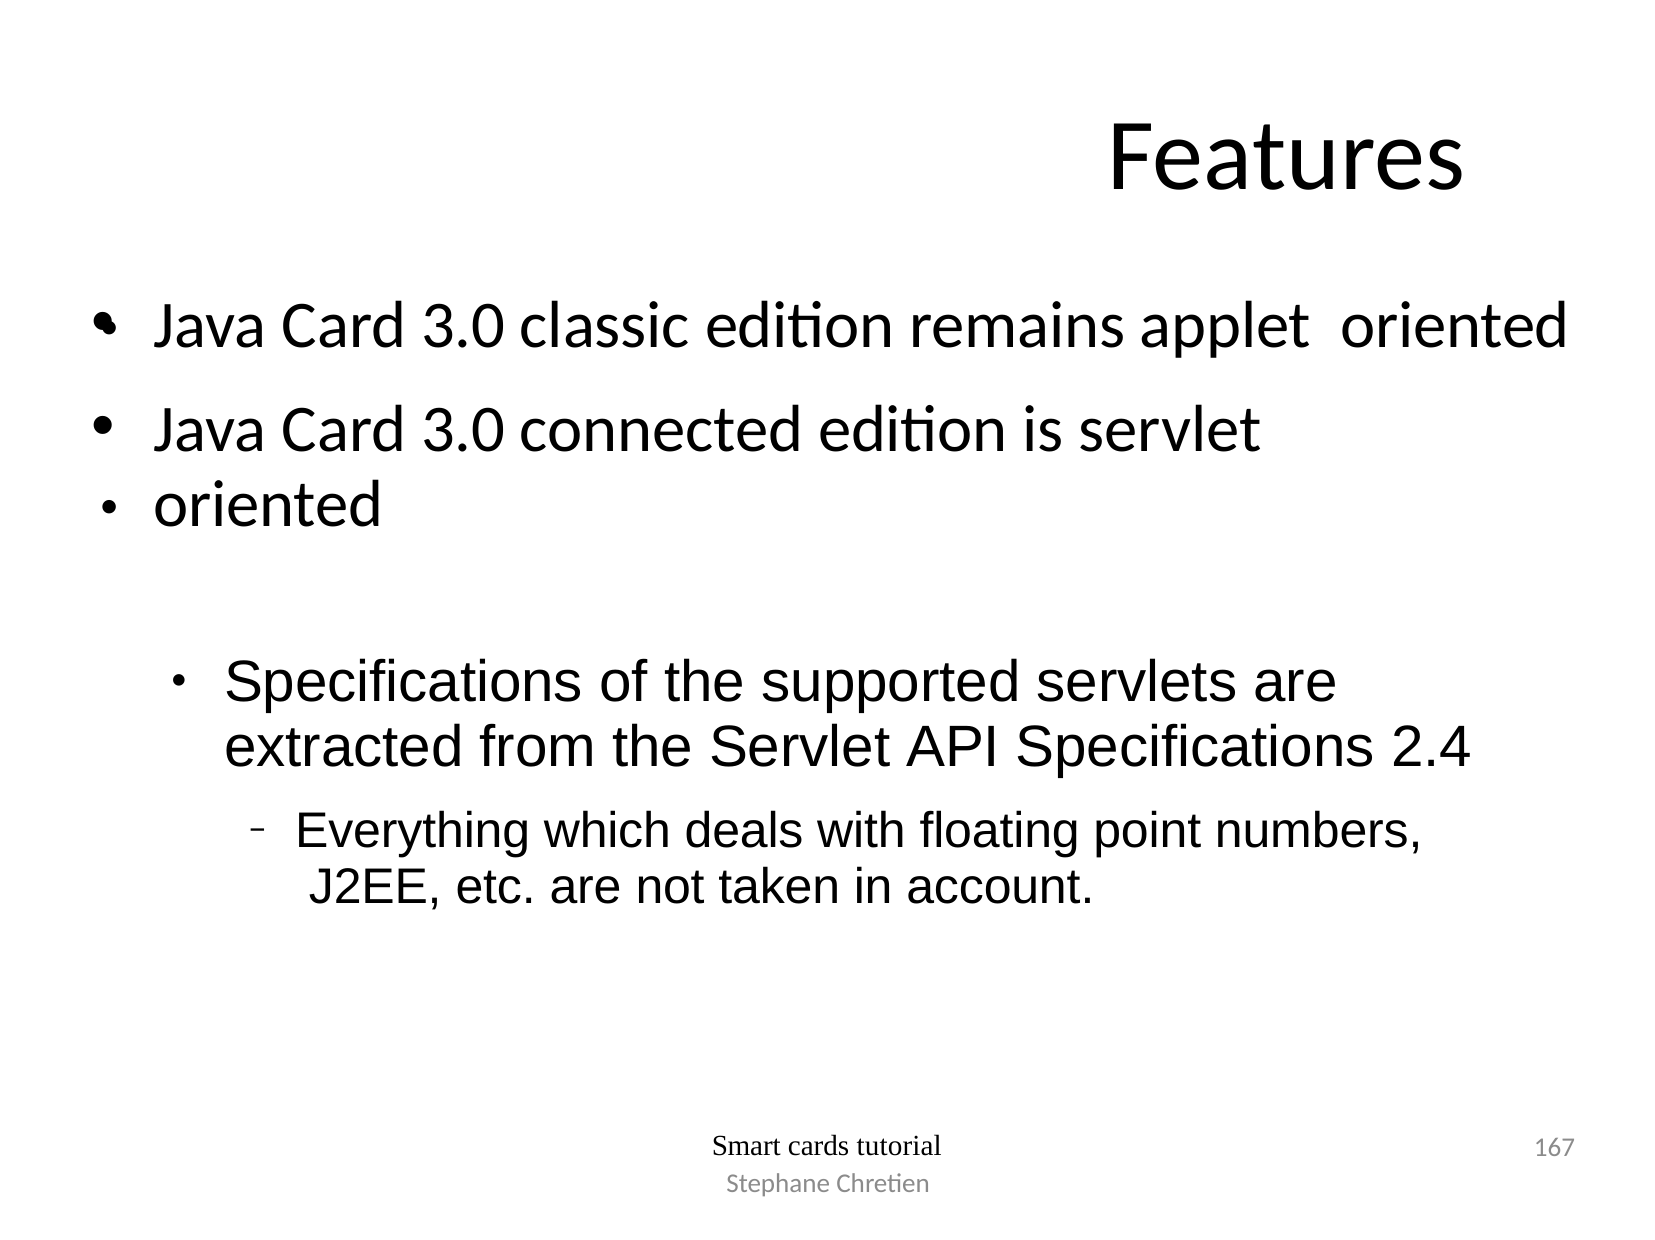

# Features
Java Card 3.0 classic edition remains applet  oriented
Java Card 3.0 connected edition is servlet  oriented
●
●
Specifications of the supported servlets are  extracted from the Servlet API Specifications 2.4
●
Everything which deals with floating point numbers,  J2EE, etc. are not taken in account.
–
167
Smart cards tutorial
Stephane Chretien